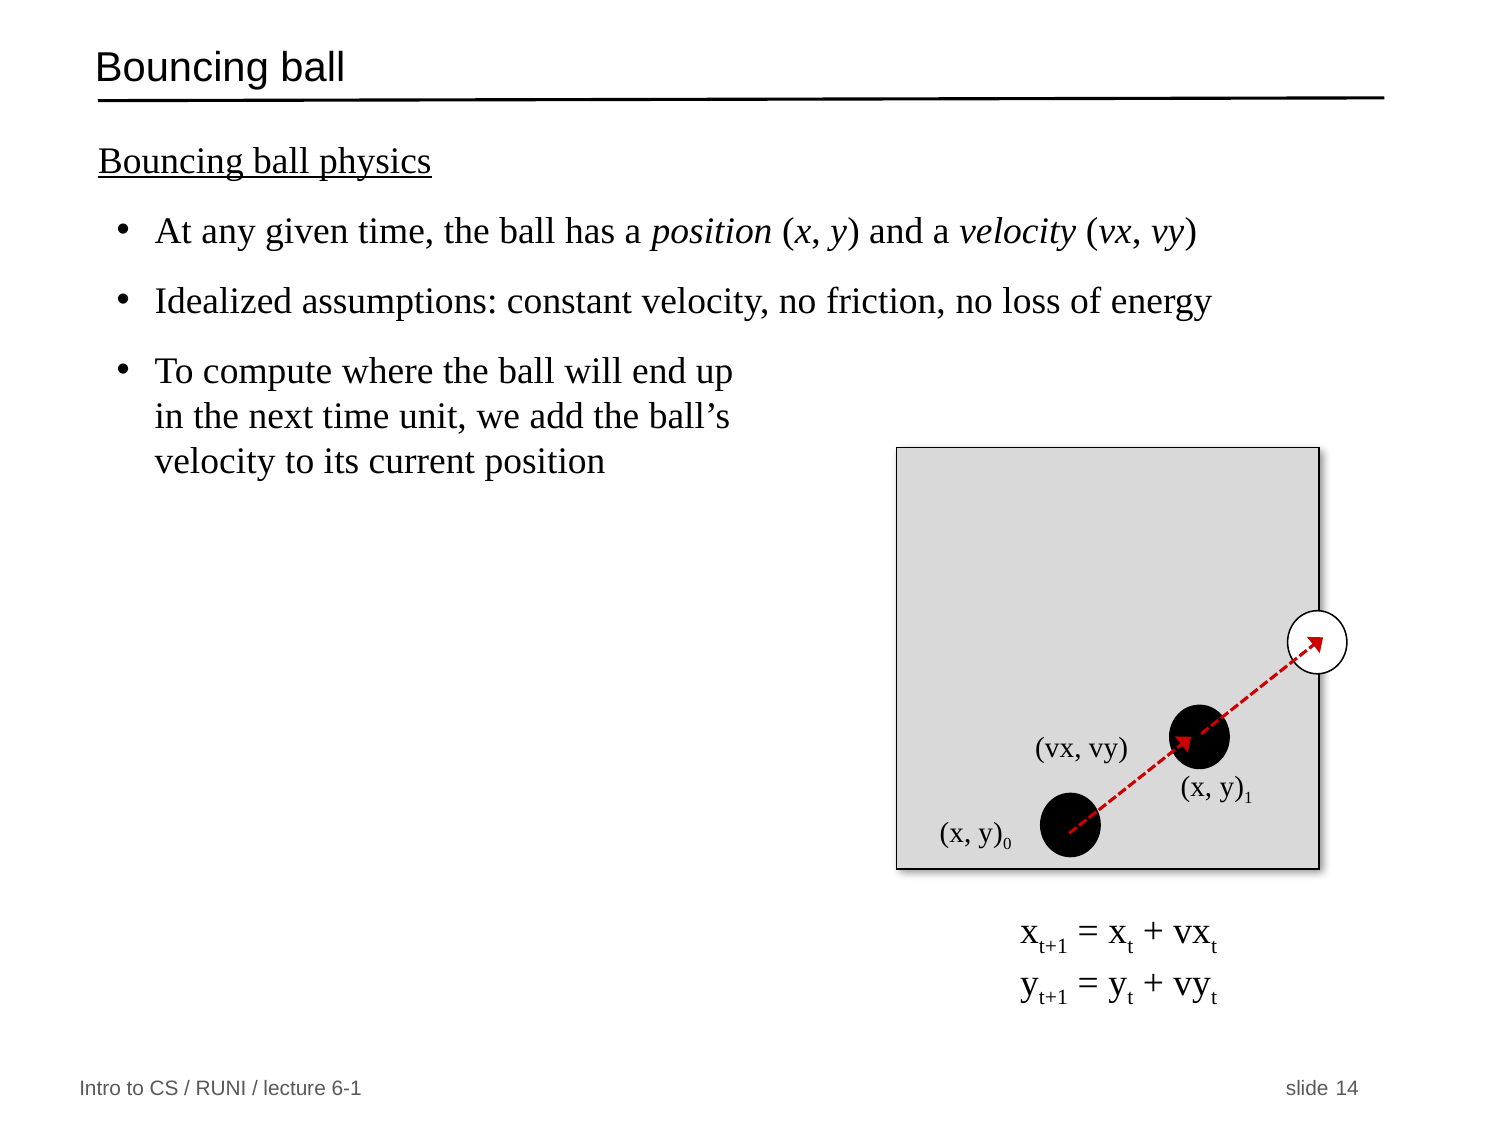

# Bouncing ball
Bouncing ball physics
At any given time, the ball has a position (x, y) and a velocity (vx, vy)
Idealized assumptions: constant velocity, no friction, no loss of energy
To compute where the ball will end up
in the next time unit, we add the ball’s
velocity to its current position

(x, y)1
(vx, vy)

(x, y)0
xt+1 = xt + vxt
yt+1 = yt + vyt